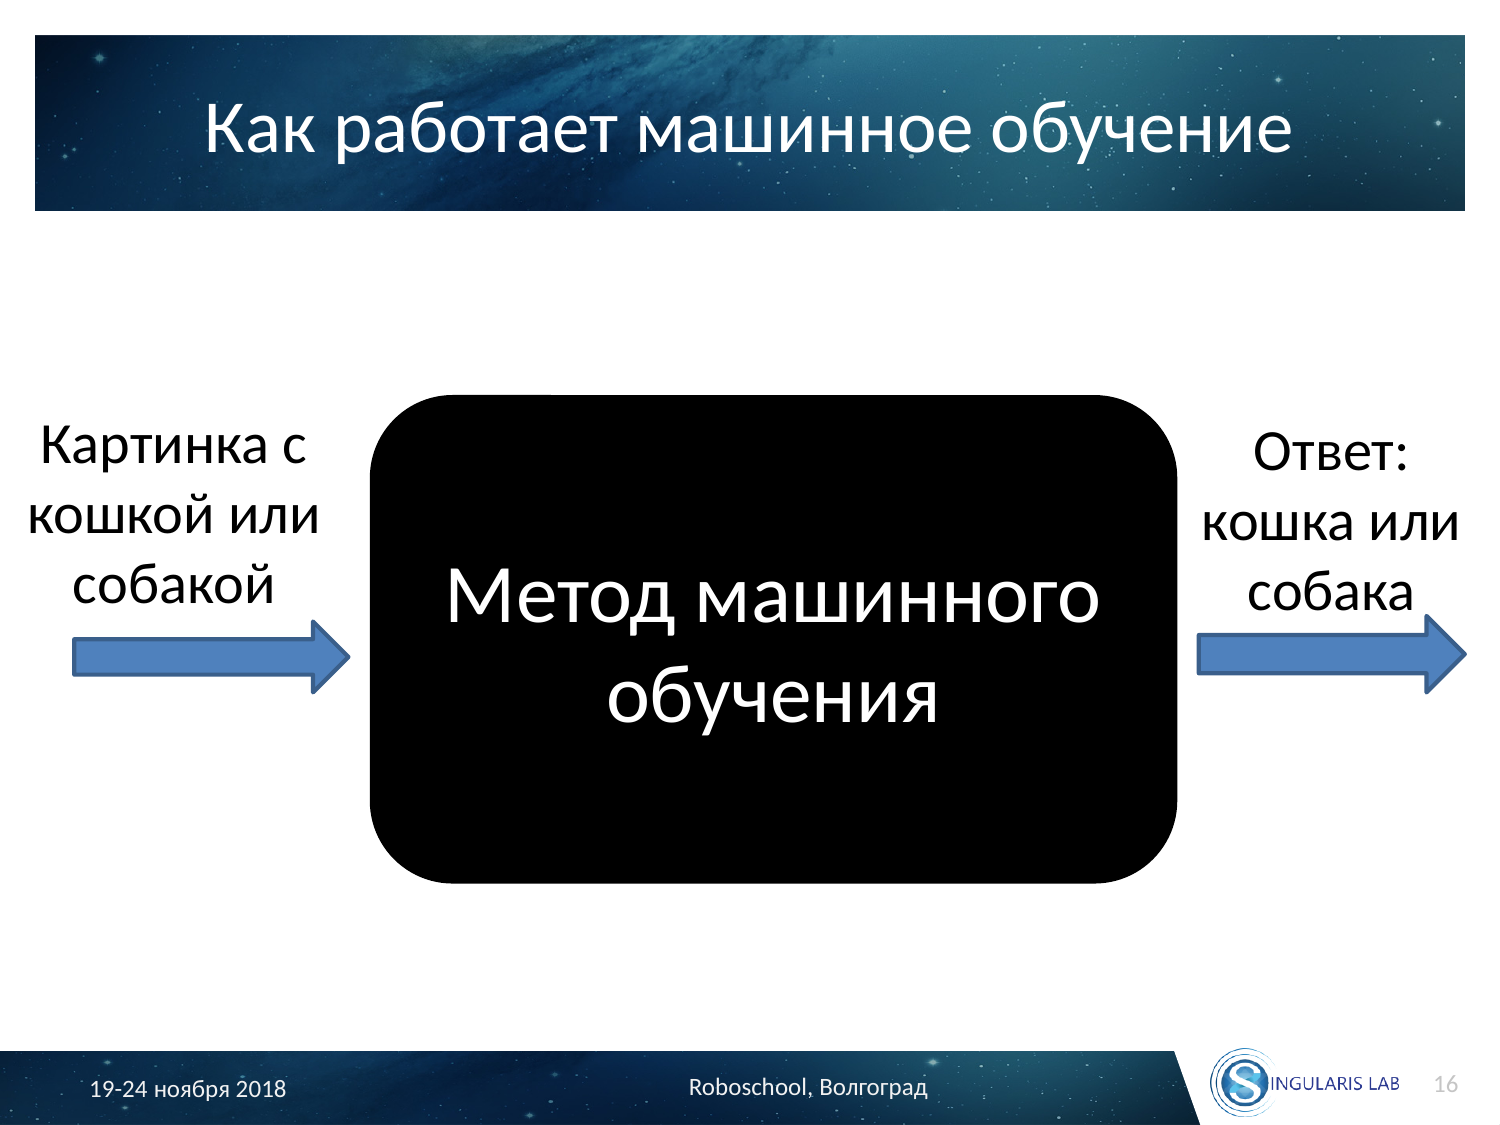

# Как работает машинное обучение
Метод машинного обучения
Картинка с кошкой или собакой
Ответ: кошка или собака

16
Roboschool, Волгоград
19-24 ноября 2018